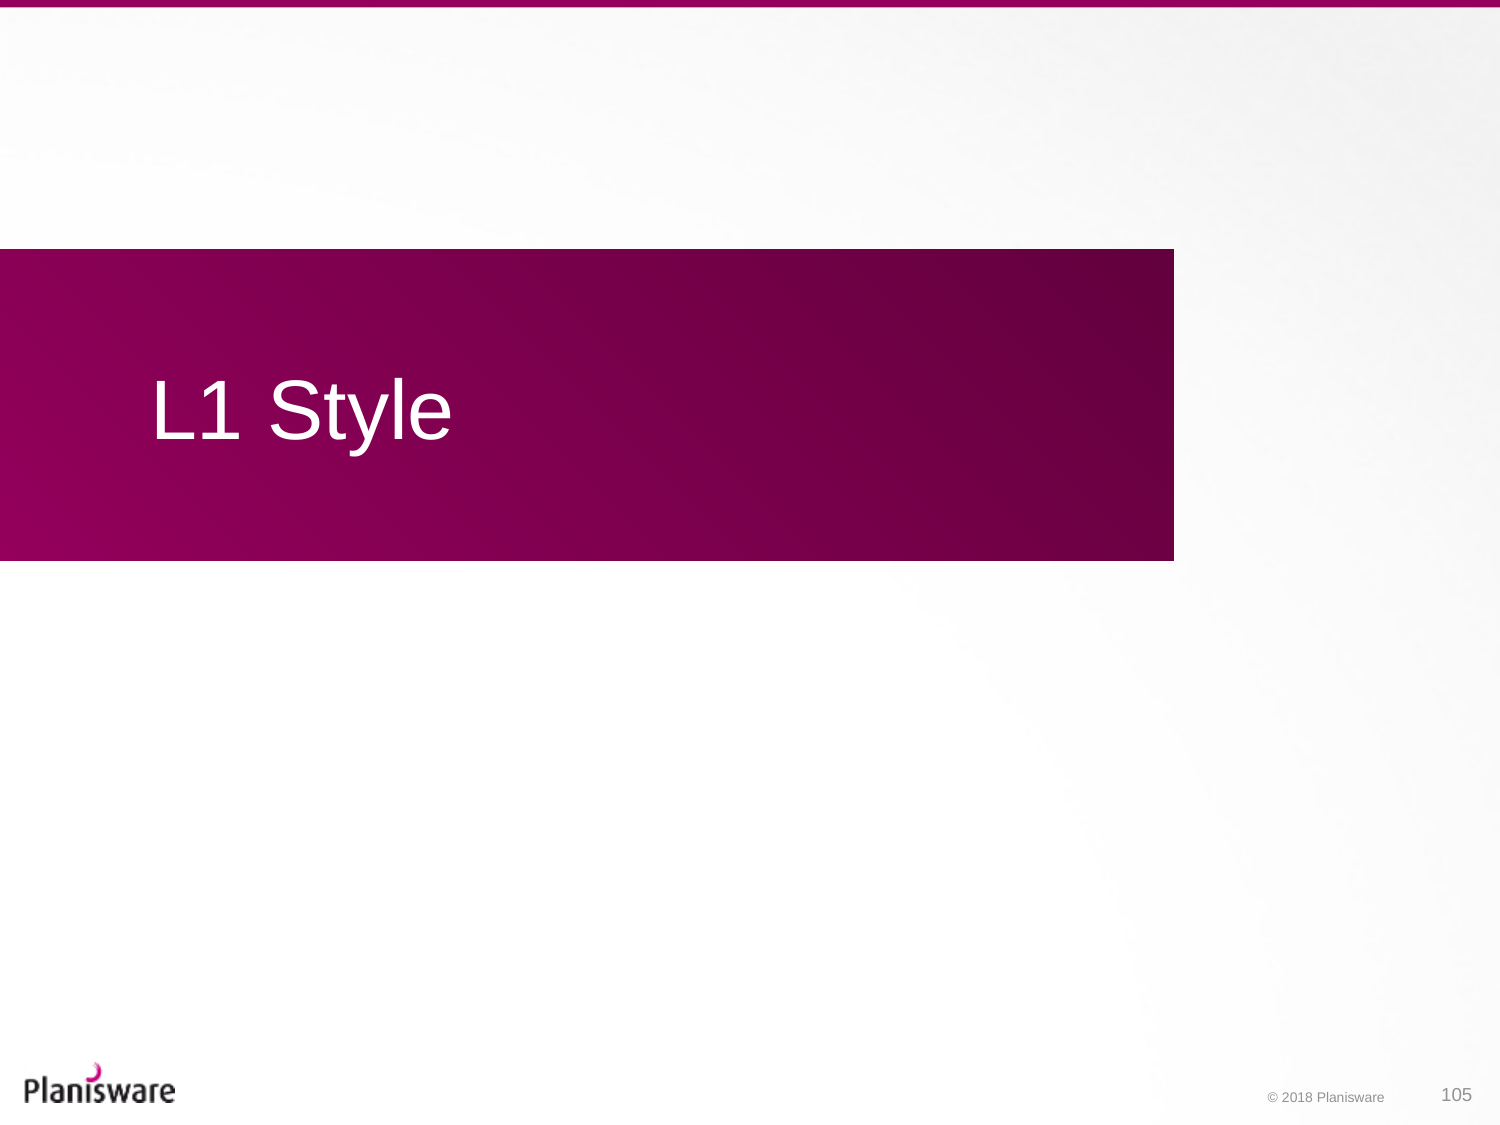

# L1 Style

© 2018 Planisware
105